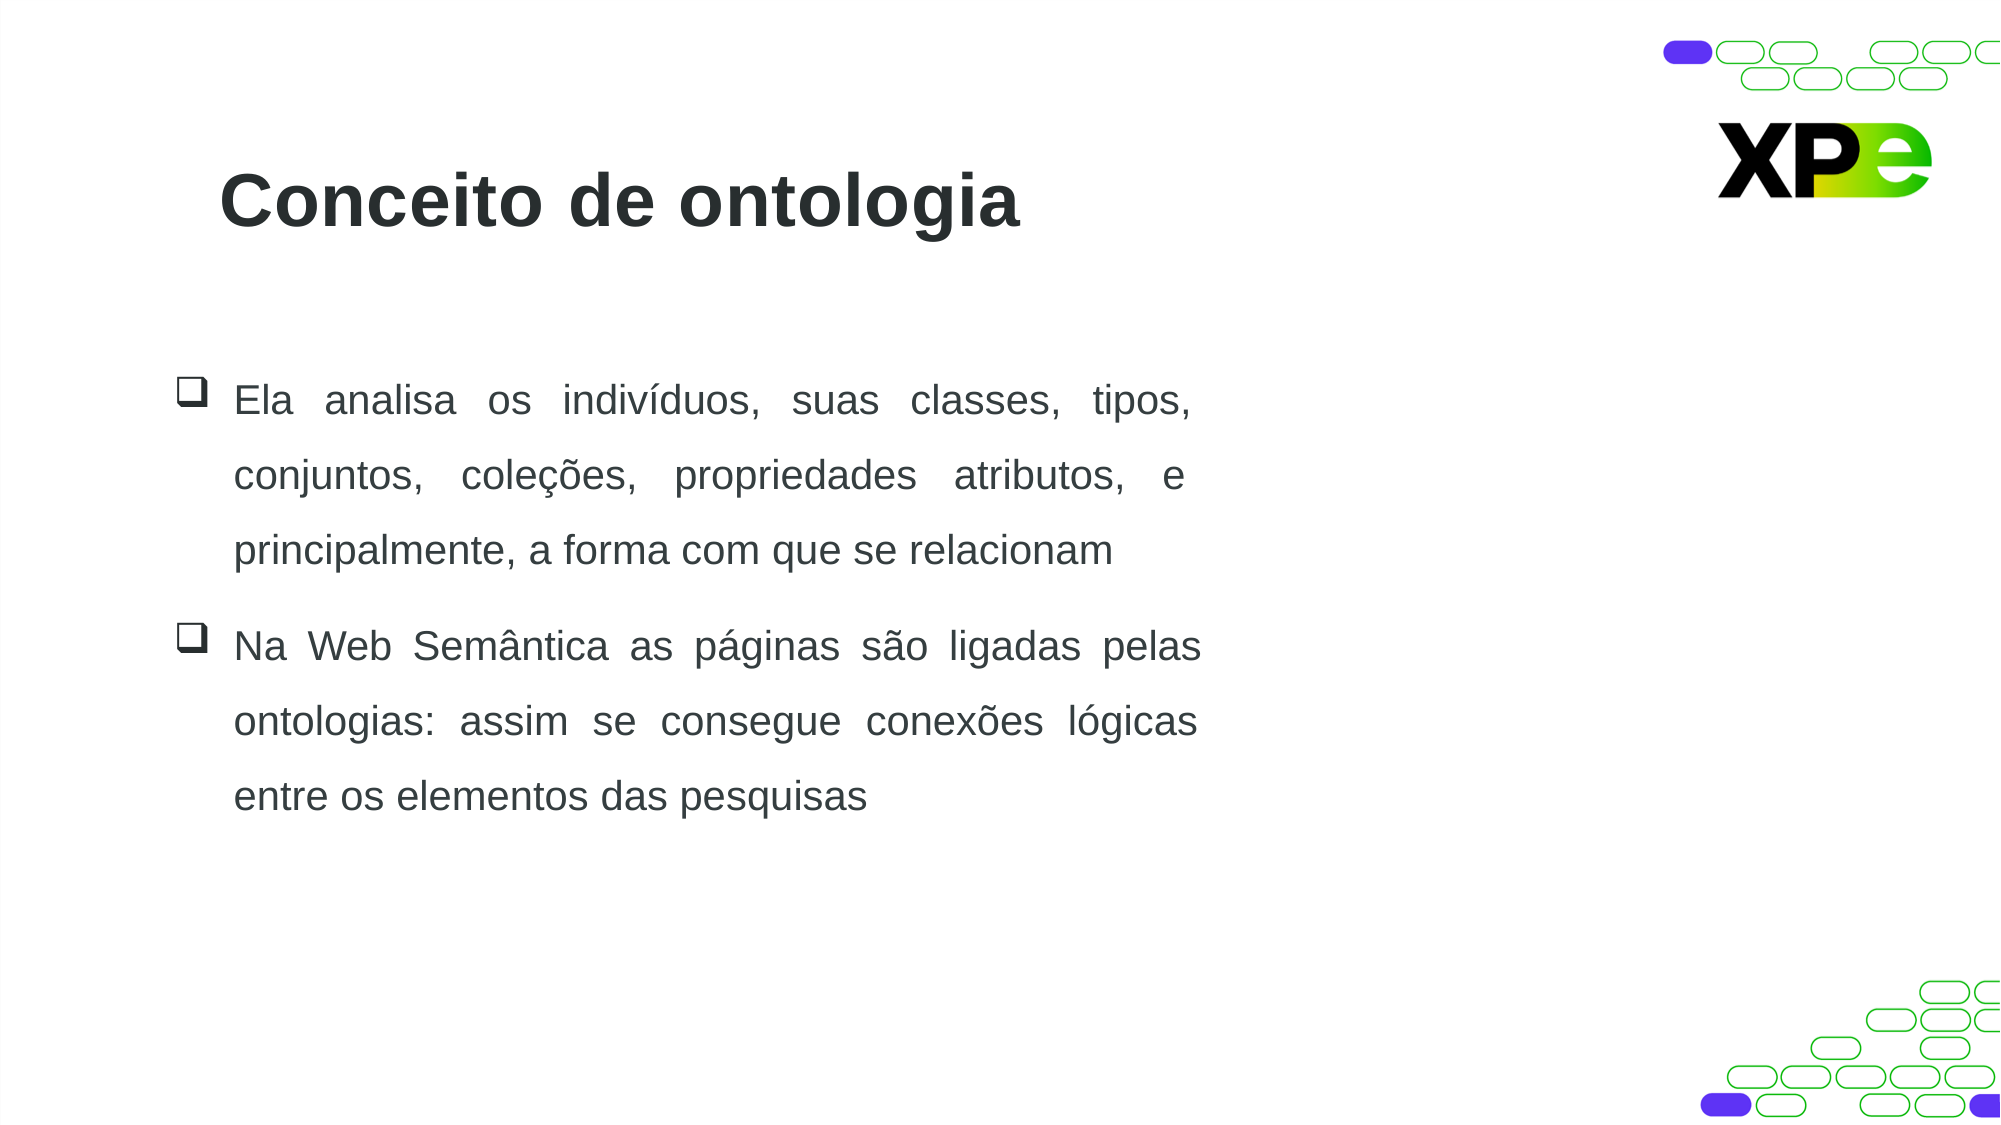

# Conceito de ontologia
Ela analisa os indivíduos, suas classes, tipos,  conjuntos, coleções, propriedades atributos, e  principalmente, a forma com que se relacionam
Na Web Semântica as páginas são ligadas pelas  ontologias: assim se consegue conexões lógicas  entre os elementos das pesquisas